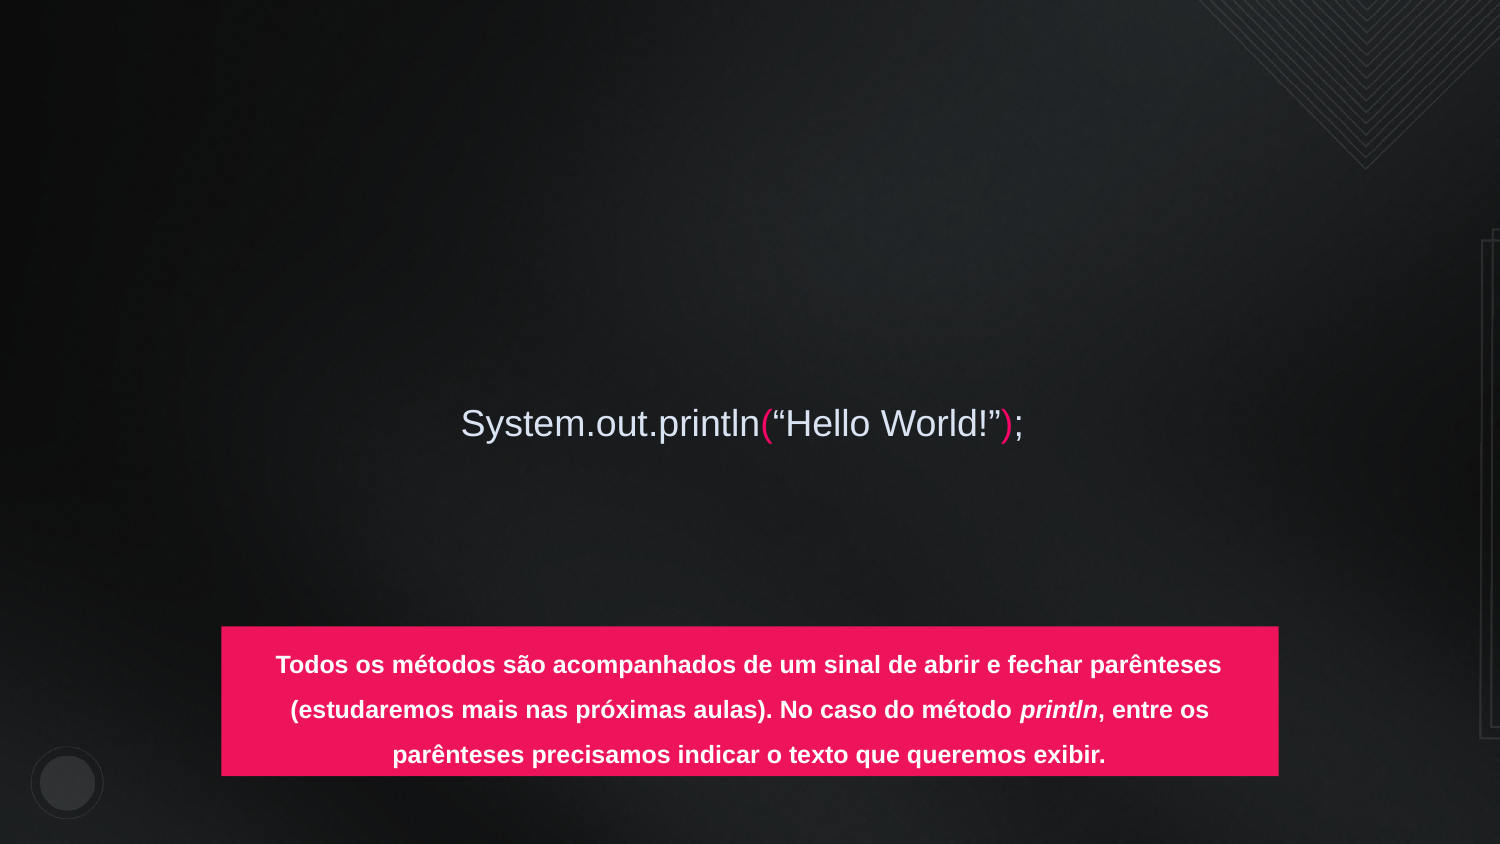

System.out.println(“Hello World!”);
Todos os métodos são acompanhados de um sinal de abrir e fechar parênteses (estudaremos mais nas próximas aulas). No caso do método println, entre os parênteses precisamos indicar o texto que queremos exibir.